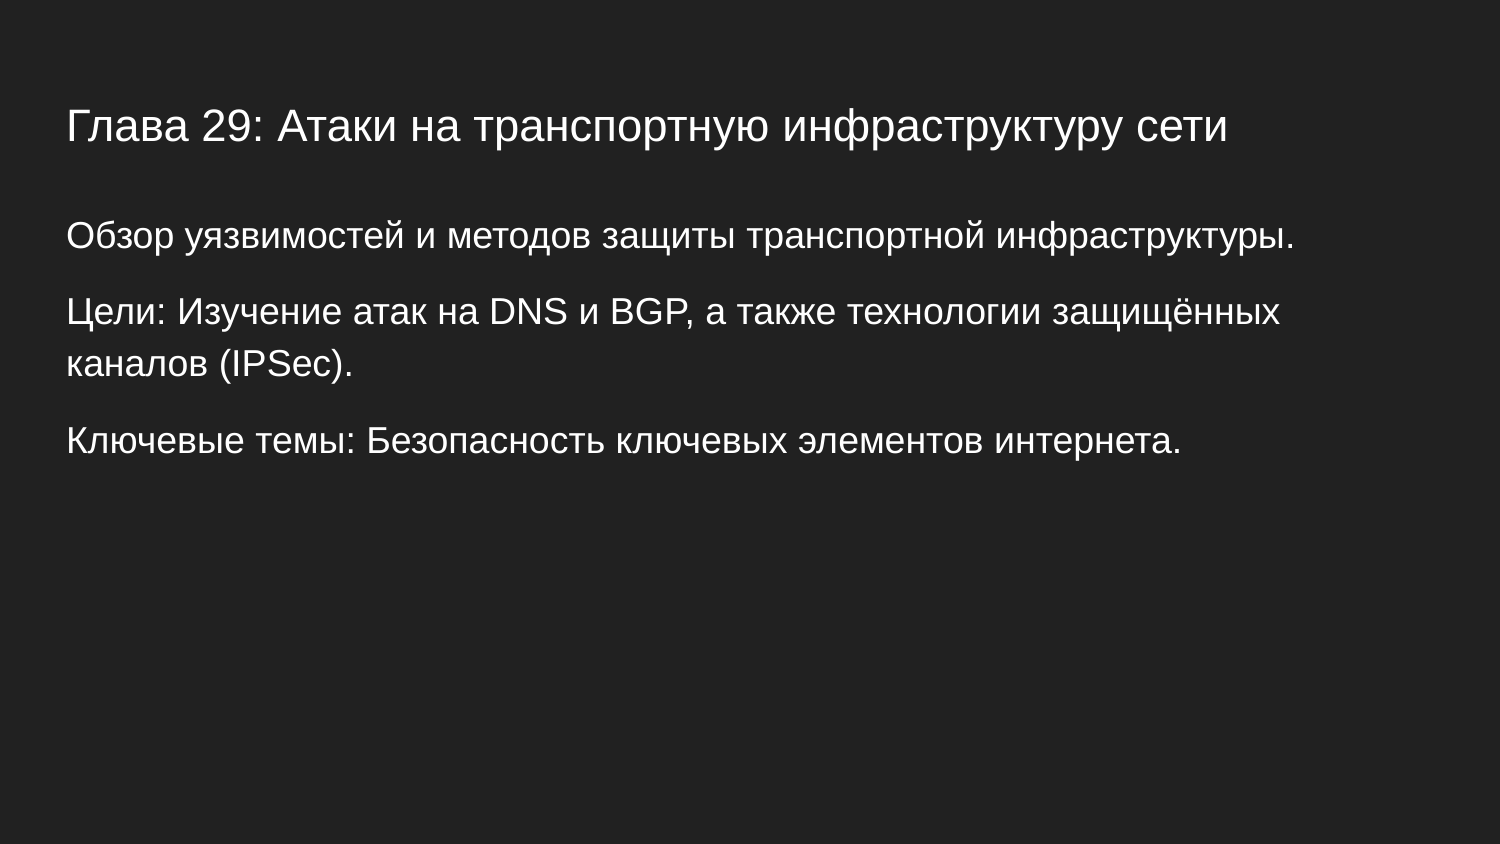

# Глава 29: Атаки на транспортную инфраструктуру сети

Обзор уязвимостей и методов защиты транспортной инфраструктуры.
Цели: Изучение атак на DNS и BGP, а также технологии защищённых каналов (IPSec).
Ключевые темы: Безопасность ключевых элементов интернета.